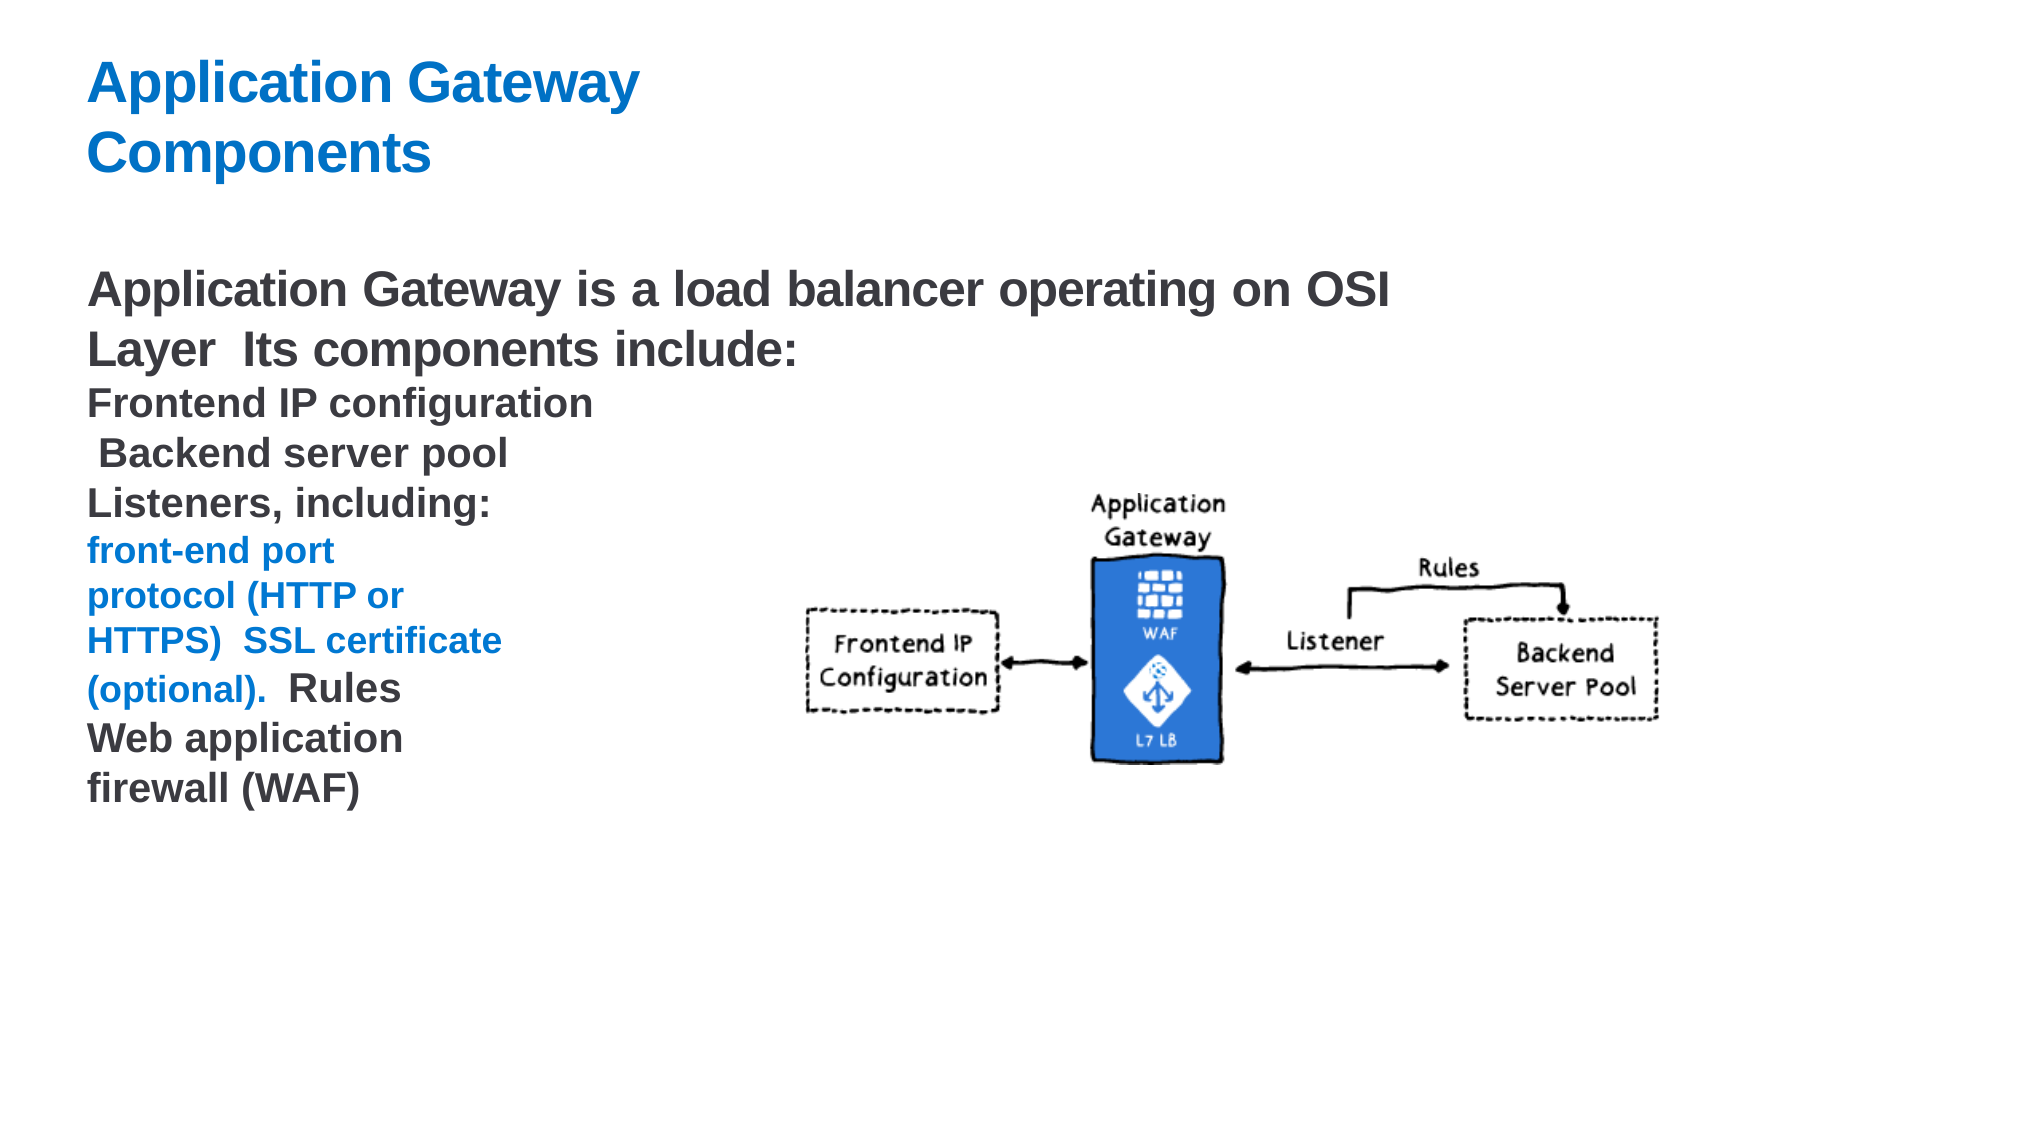

# Application Gateway Components
Application Gateway is a load balancer operating on OSI Layer  Its components include:
Frontend IP configuration  Backend server pool  Listeners, including:
front-end port
protocol (HTTP or HTTPS)  SSL certificate (optional).  Rules
Web application firewall (WAF)